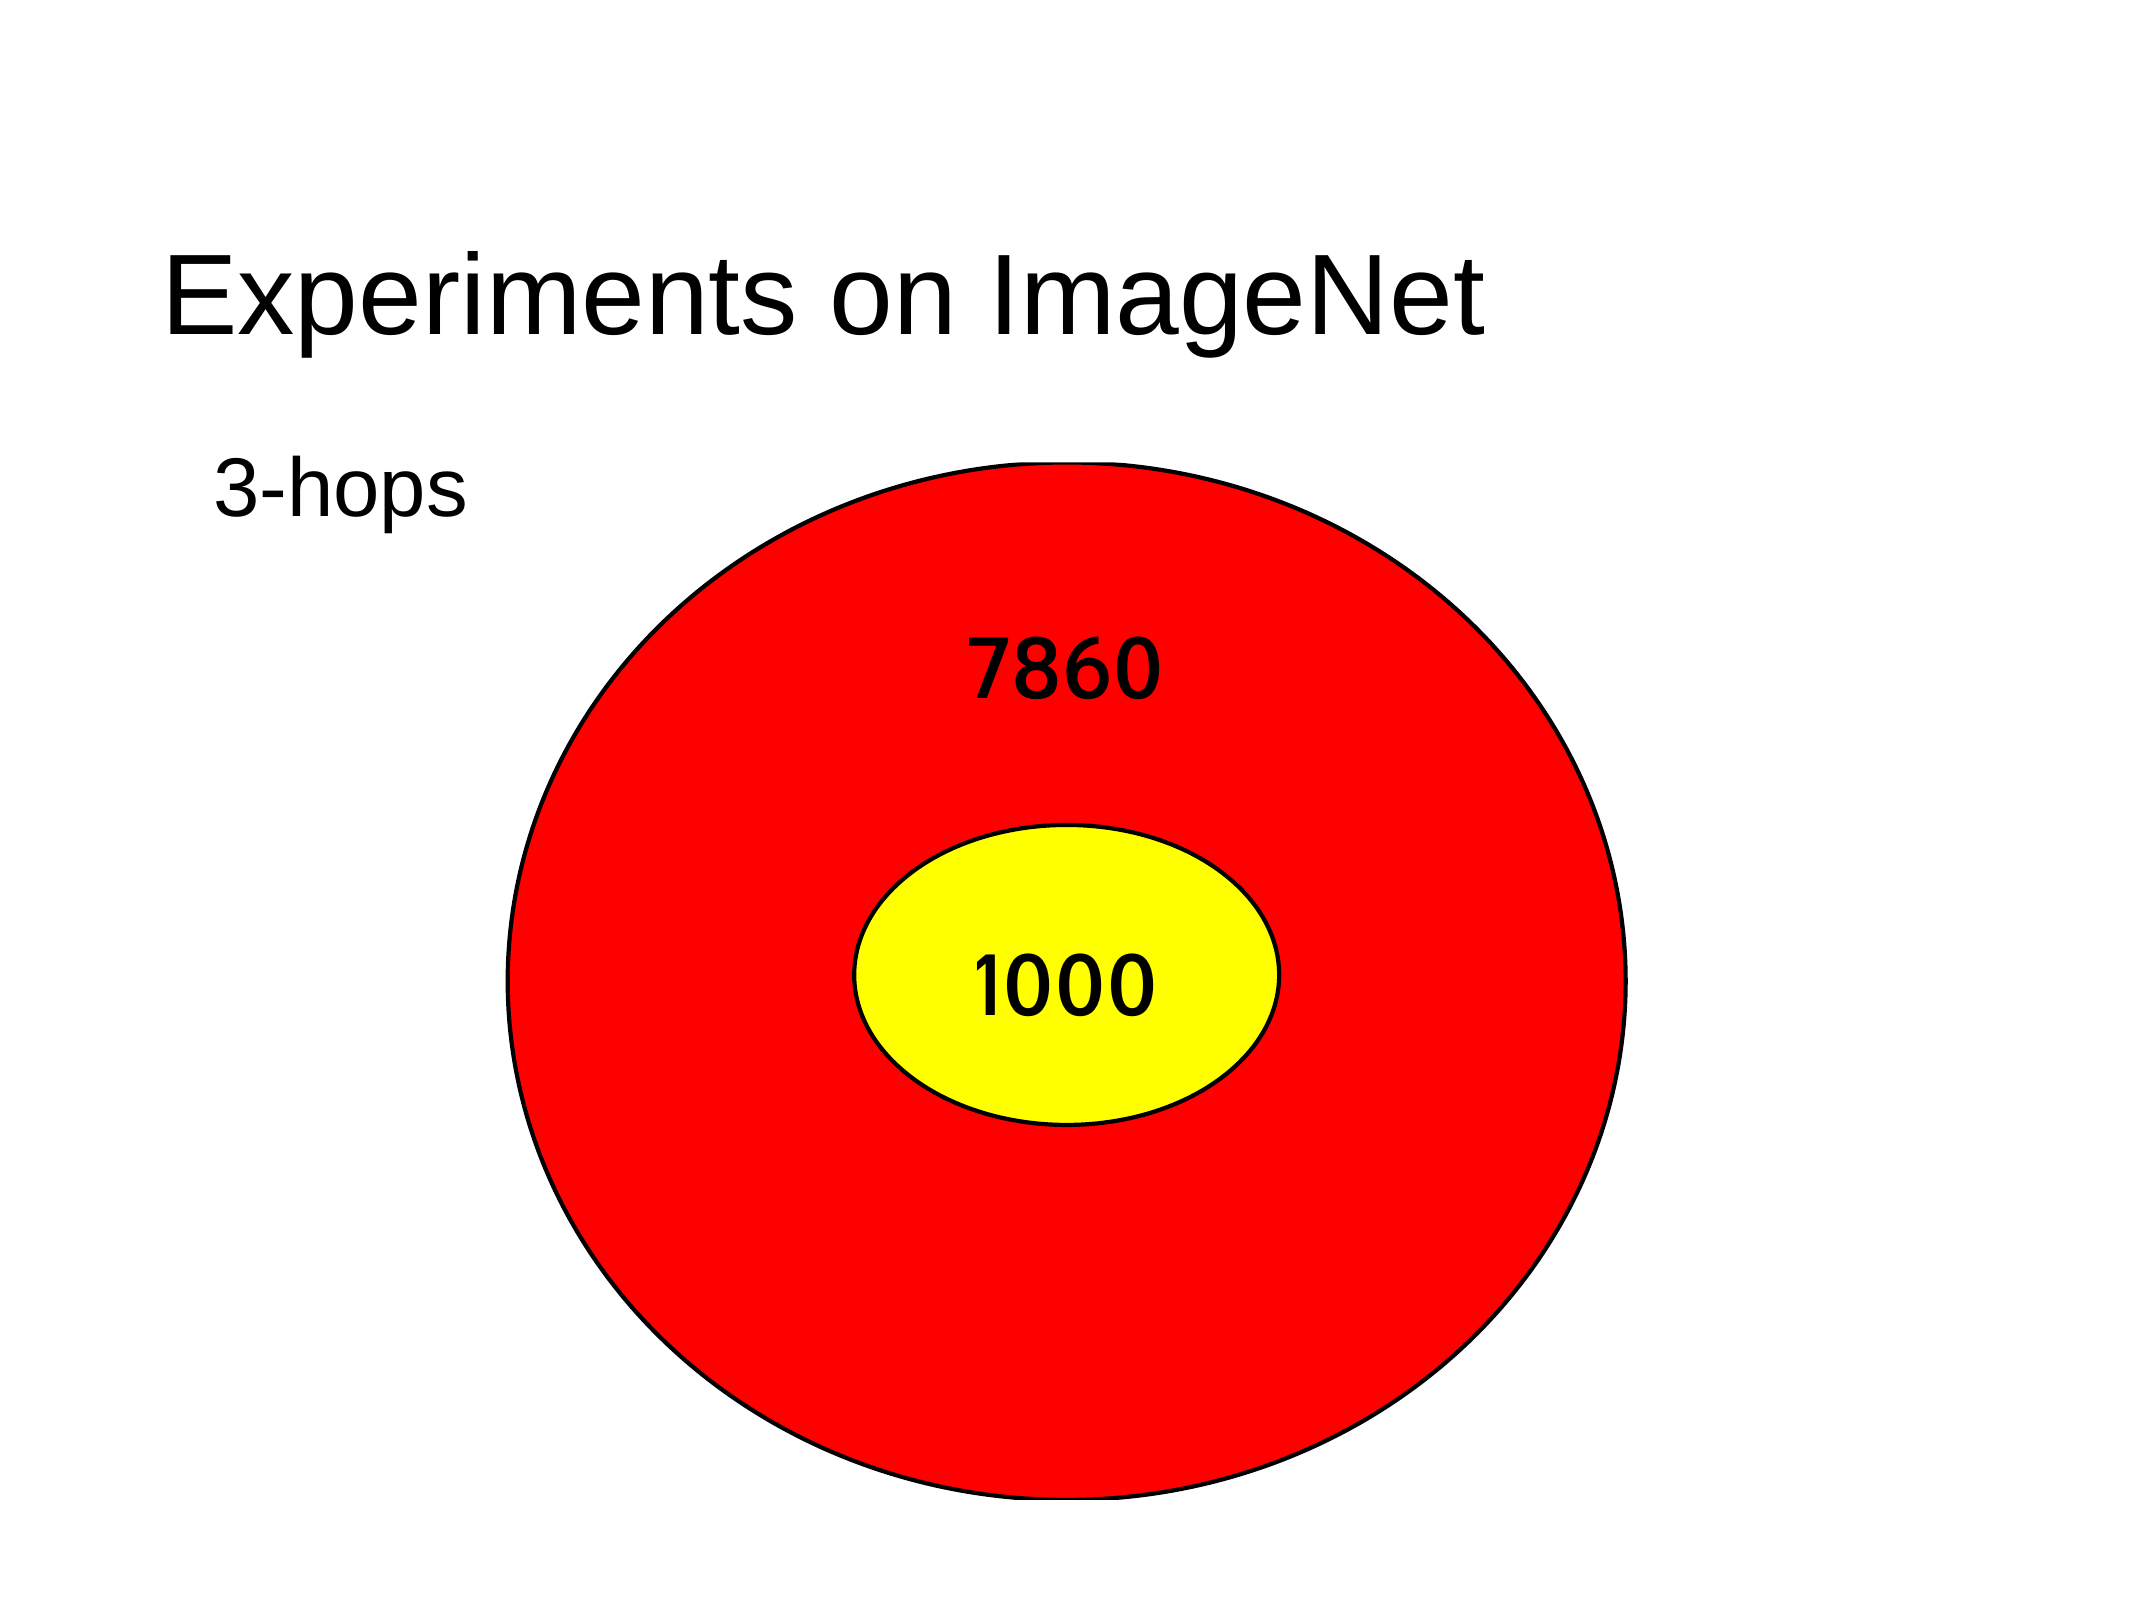

# Experiments on ImageNet
3-hops

7860

1000